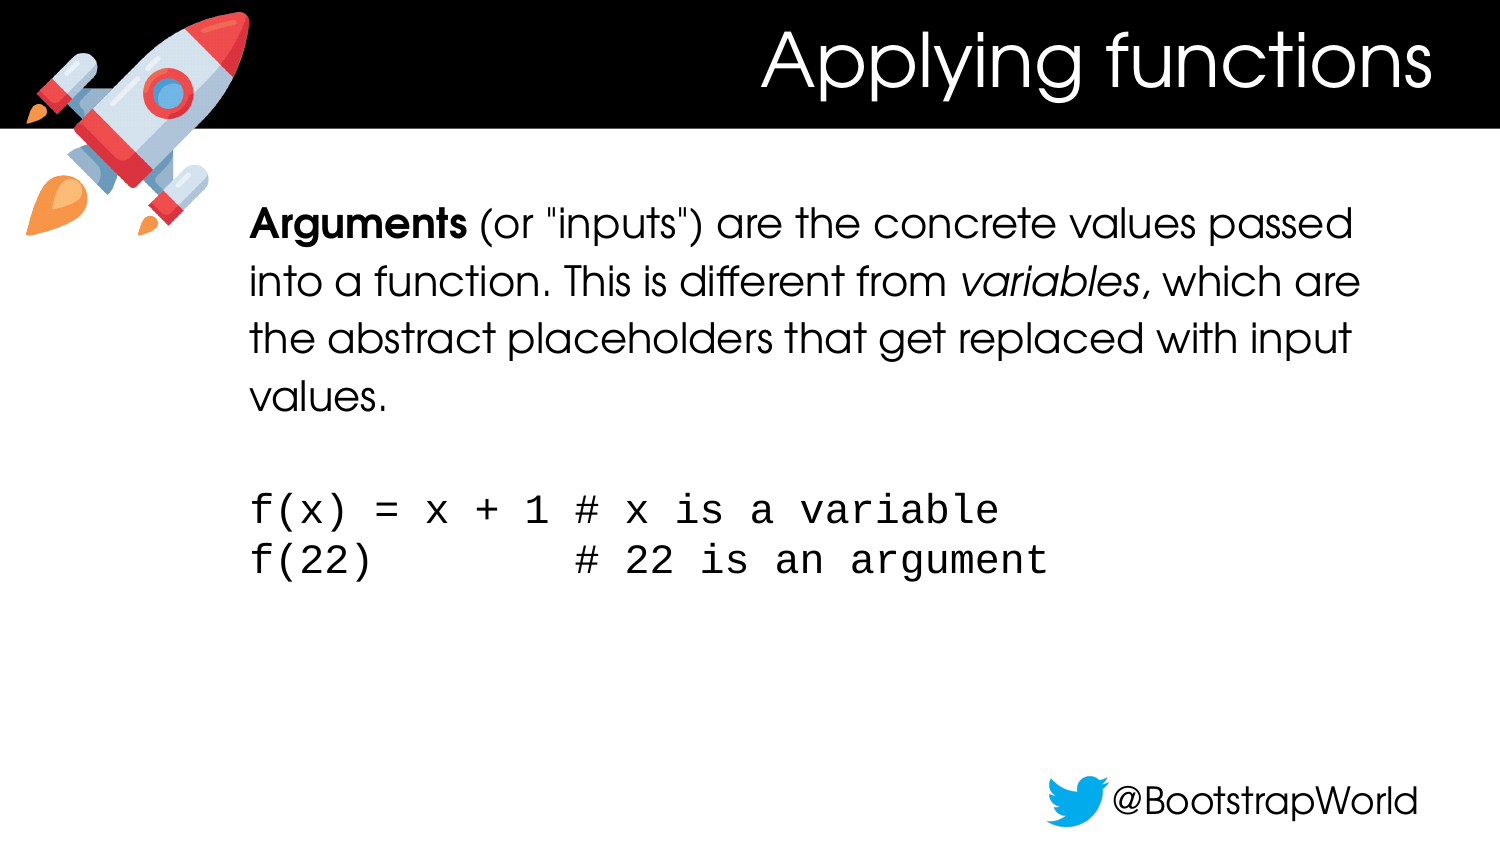

# Applying functions
Arguments (or "inputs") are the concrete values passed into a function. This is different from variables, which are the abstract placeholders that get replaced with input values.
f(x) = x + 1 # x is a variable
f(22)        # 22 is an argument